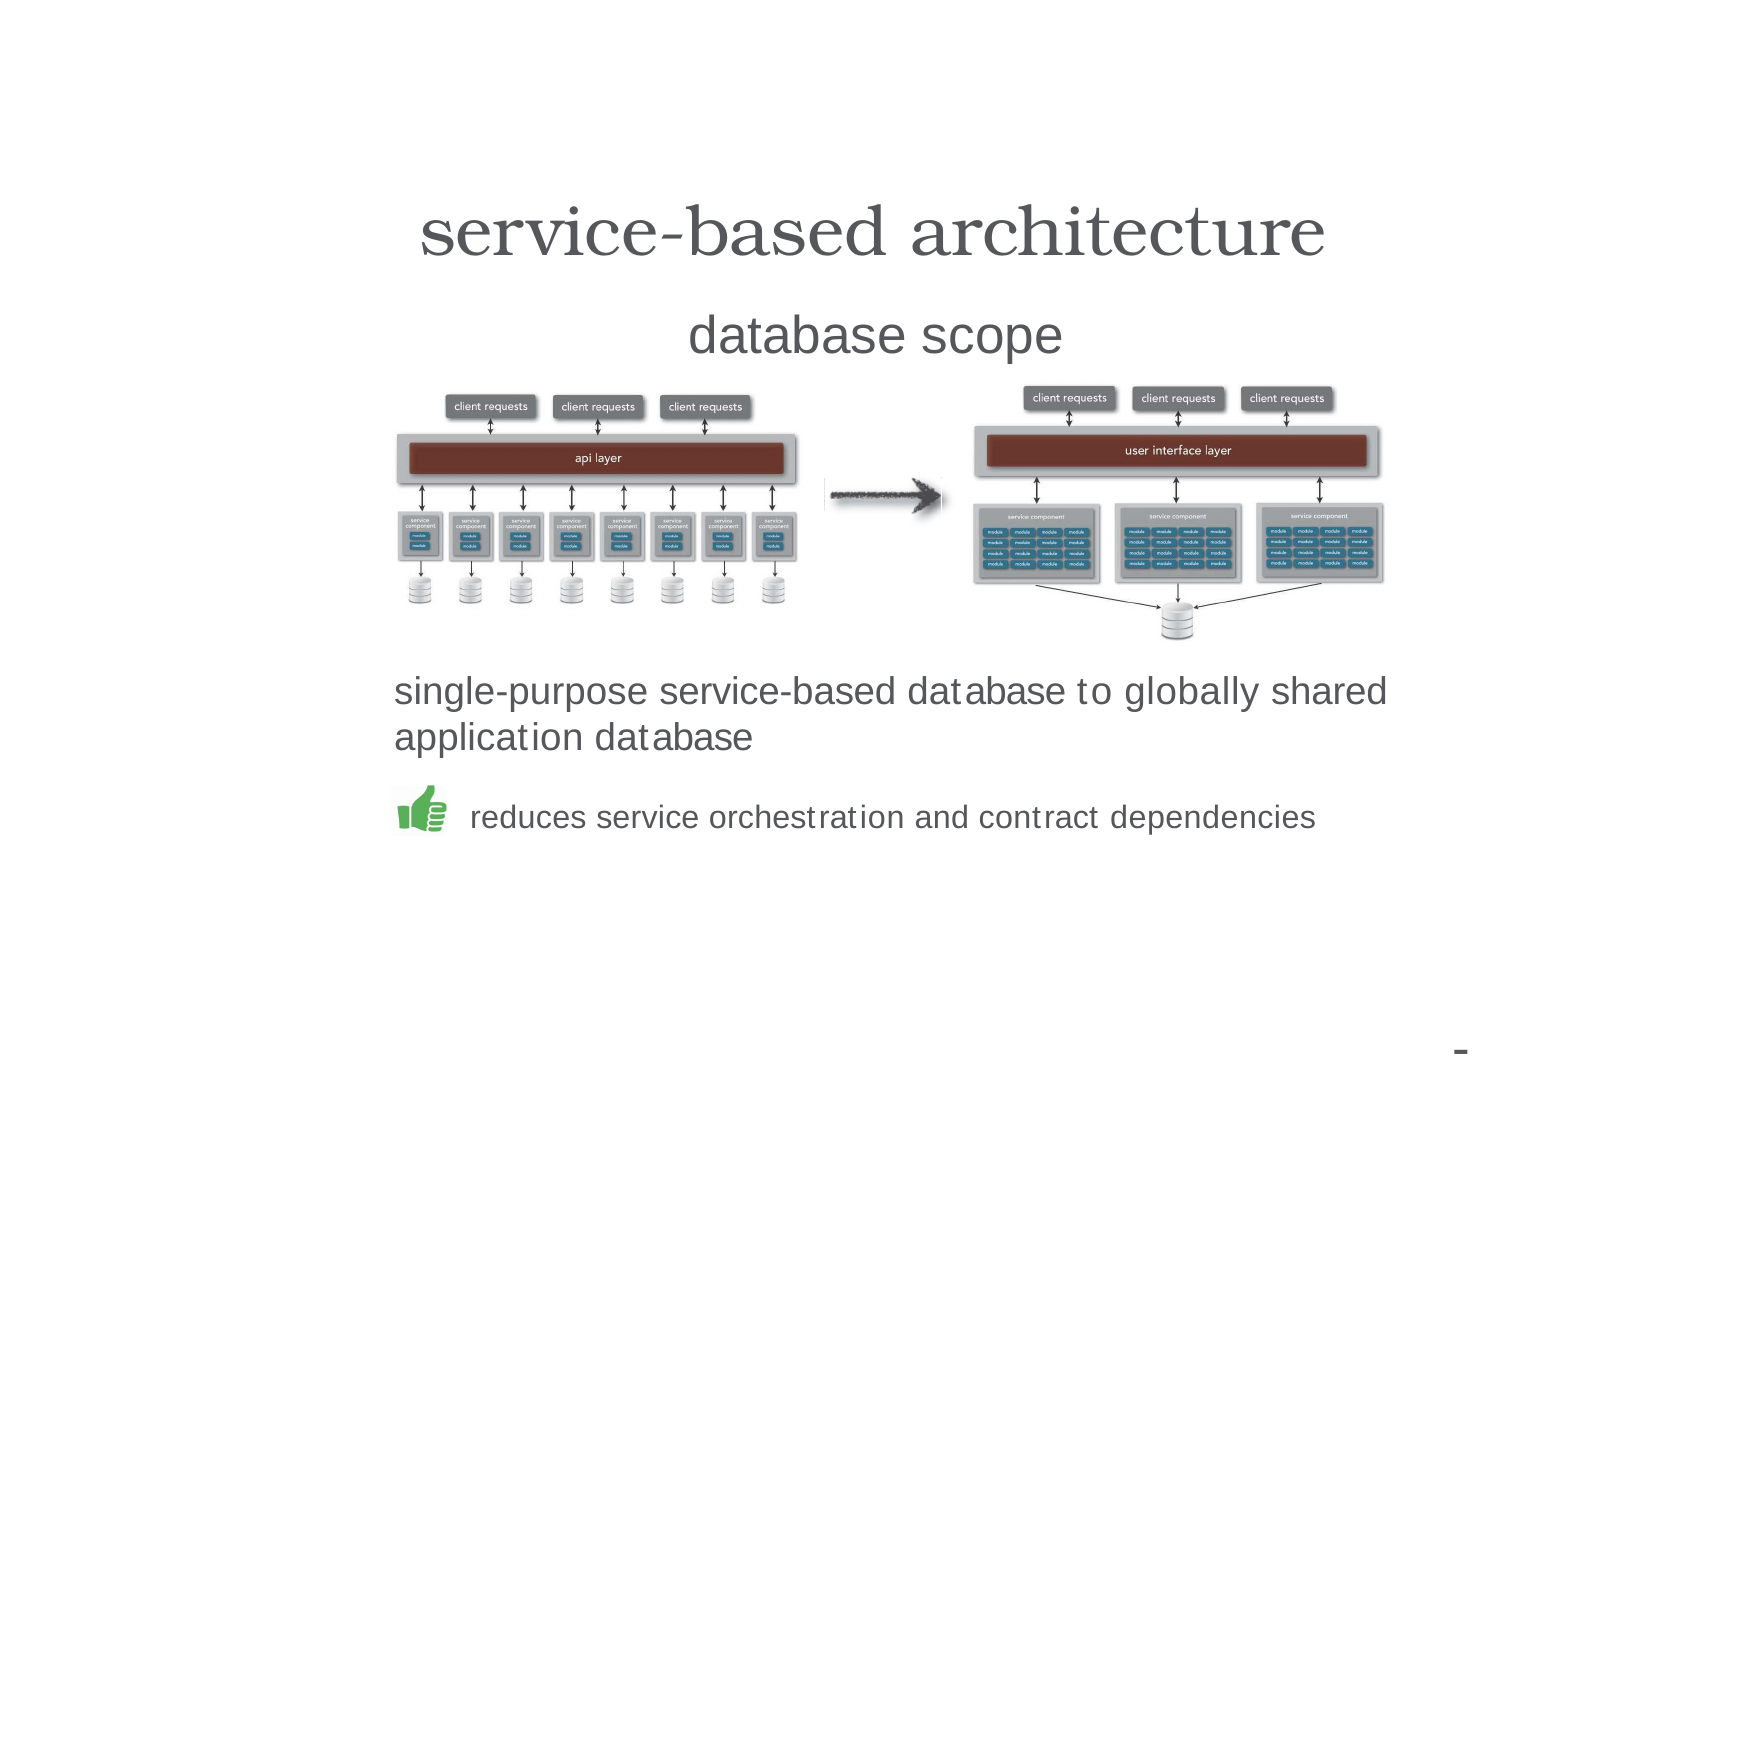

# service-based architecture
database scope

single-purpose service-based database to globally shared application database

reduces service orchestration and contract dependencies

-